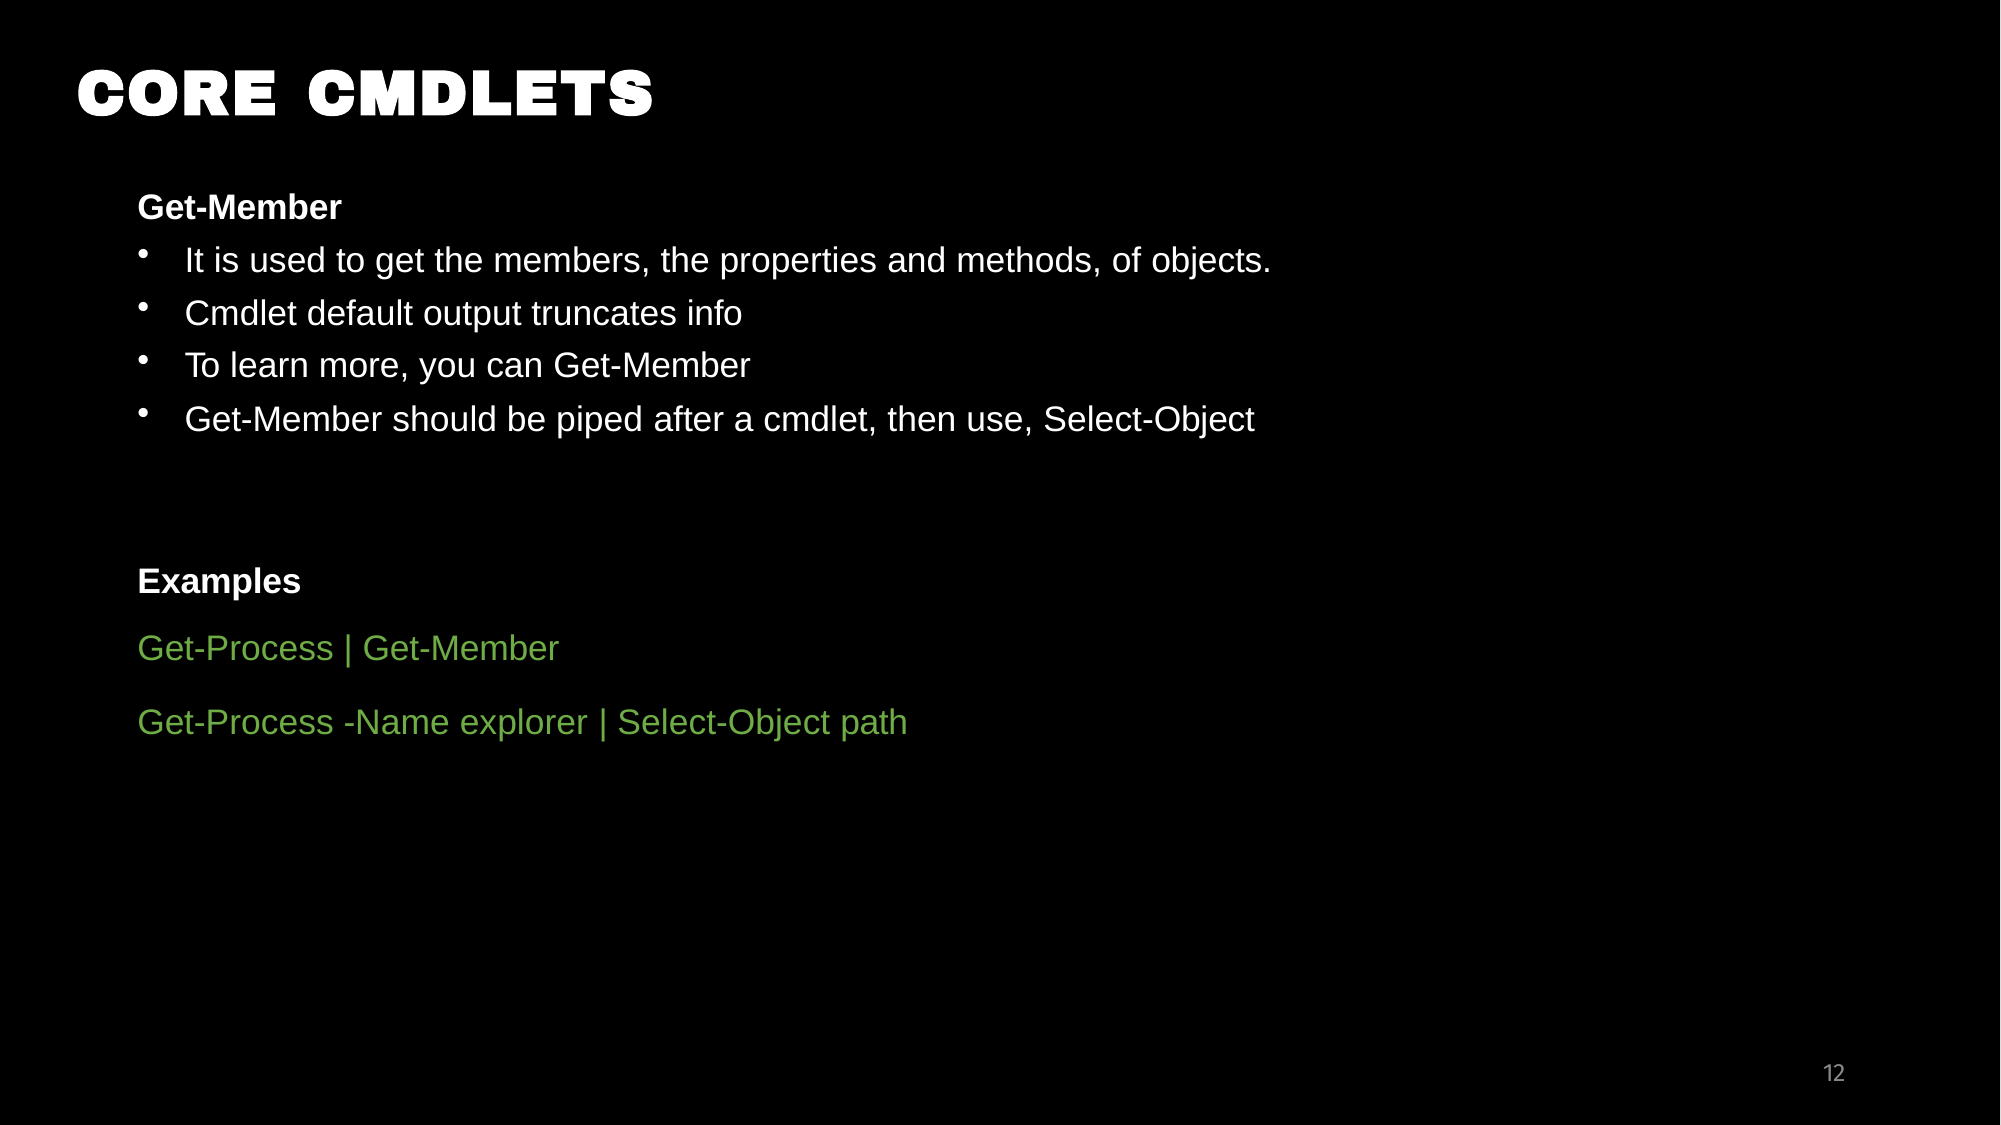

# CORE CMDLETS
Get-Member
It is used to get the members, the properties and methods, of objects.
Cmdlet default output truncates info
To learn more, you can Get-Member
Get-Member should be piped after a cmdlet, then use, Select-Object

Examples
Get-Process | Get-Member
Get-Process -Name explorer | Select-Object path
12